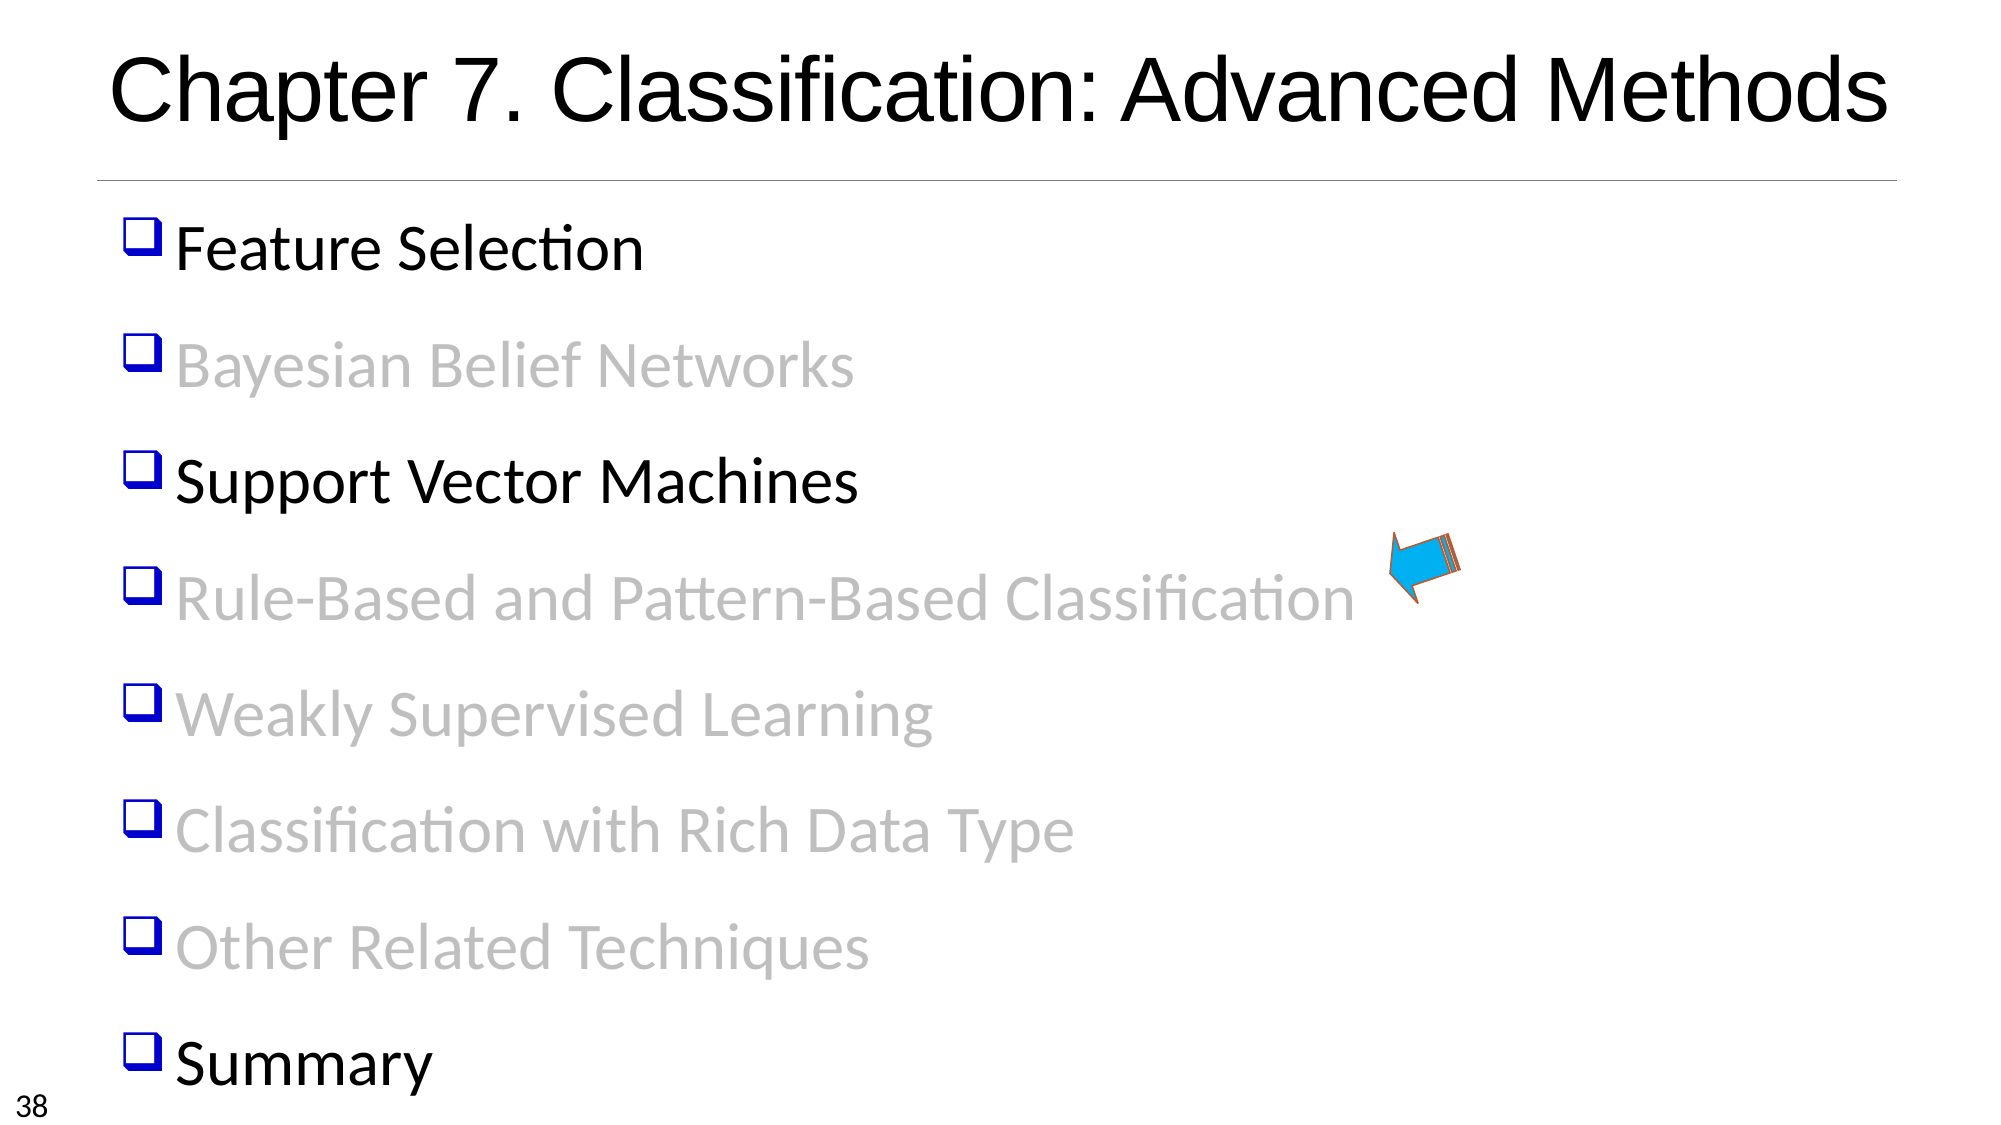

Chapter 7. Classification: Advanced Methods
Feature Selection
Bayesian Belief Networks
Support Vector Machines
Rule-Based and Pattern-Based Classification
Weakly Supervised Learning
Classification with Rich Data Type
Other Related Techniques
Summary